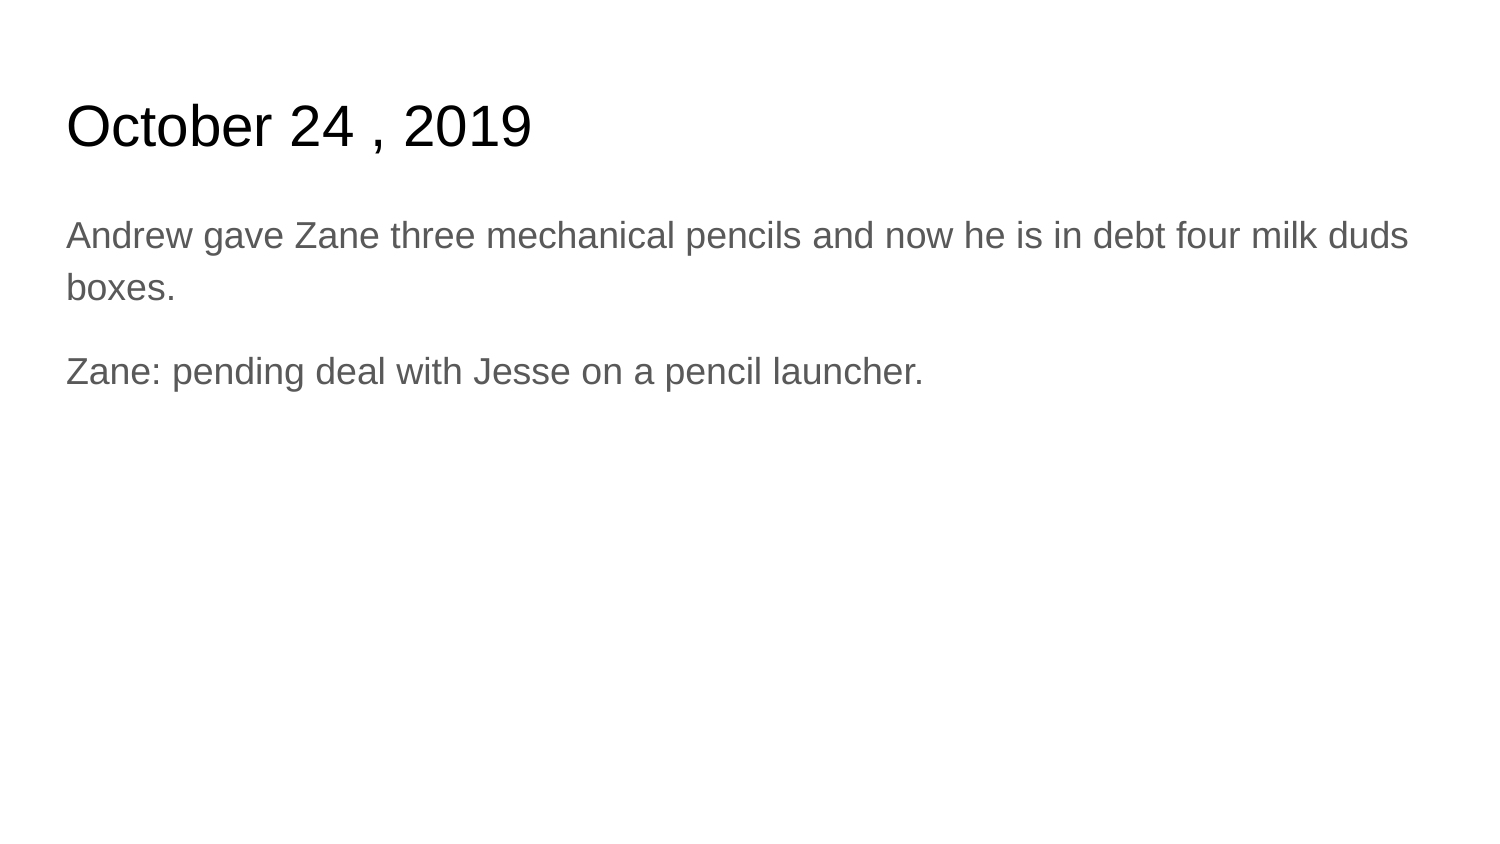

# October 24 , 2019
Andrew gave Zane three mechanical pencils and now he is in debt four milk duds boxes.
Zane: pending deal with Jesse on a pencil launcher.